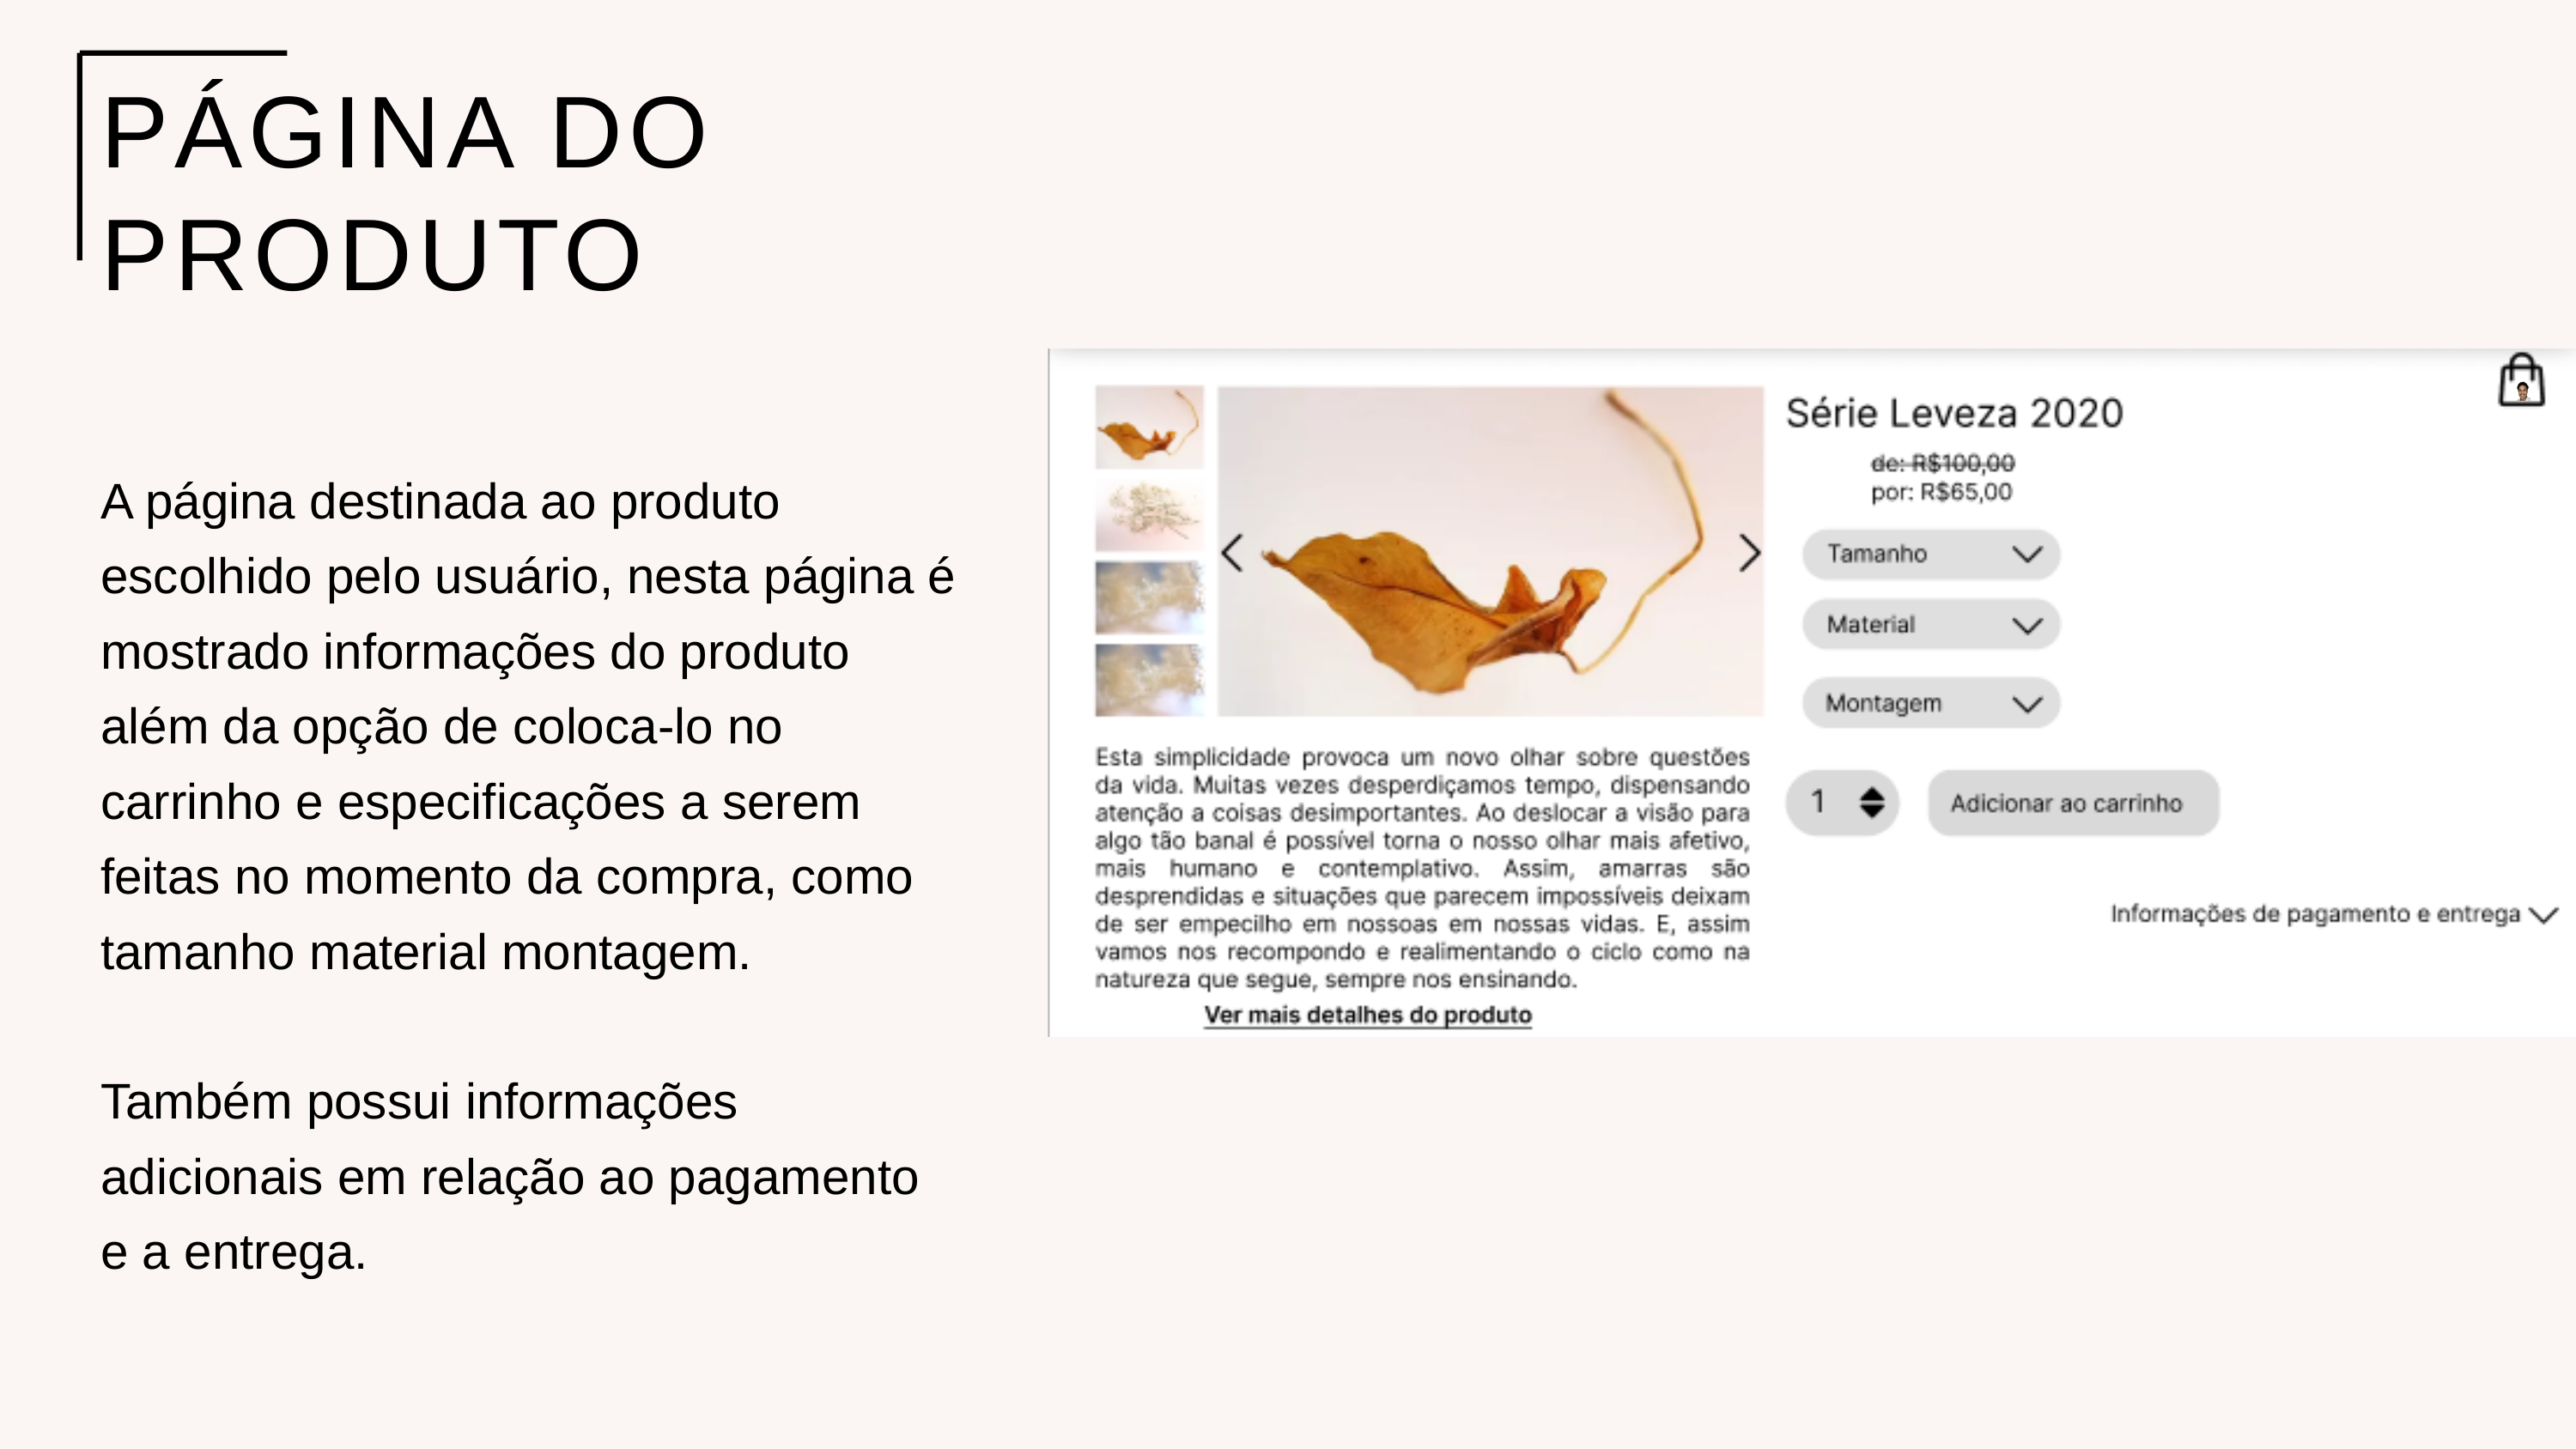

PÁGINA DO PRODUTO

A página destinada ao produto escolhido pelo usuário, nesta página é mostrado informações do produto além da opção de coloca-lo no carrinho e especificações a serem feitas no momento da compra, como tamanho material montagem.

Também possui informações adicionais em relação ao pagamento e a entrega.